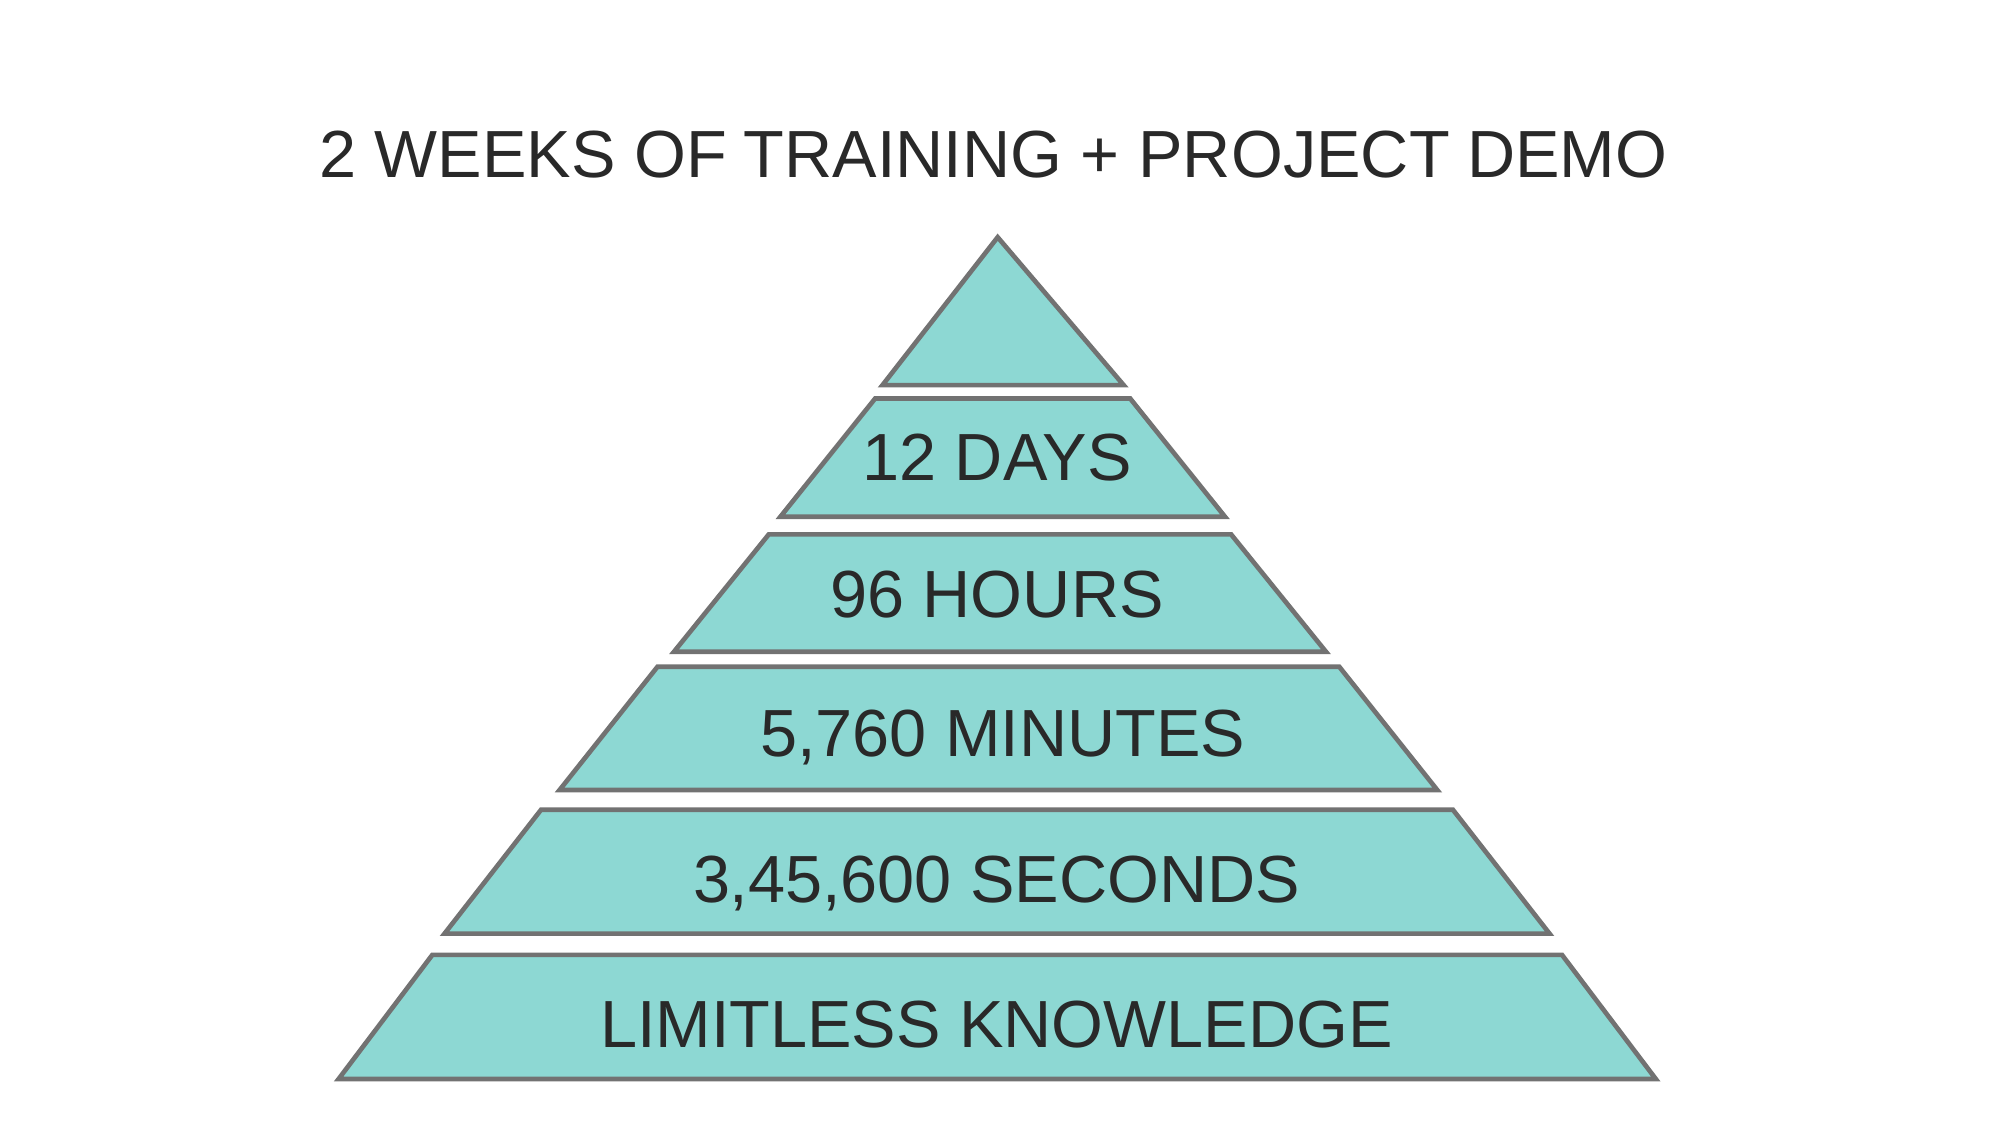

# 2 WEEKS OF TRAINING + PROJECT DEMO

12 DAYS

96 HOURS

5,760 MINUTES
3,45,600 SECONDS

LIMITLESS KNOWLEDGE